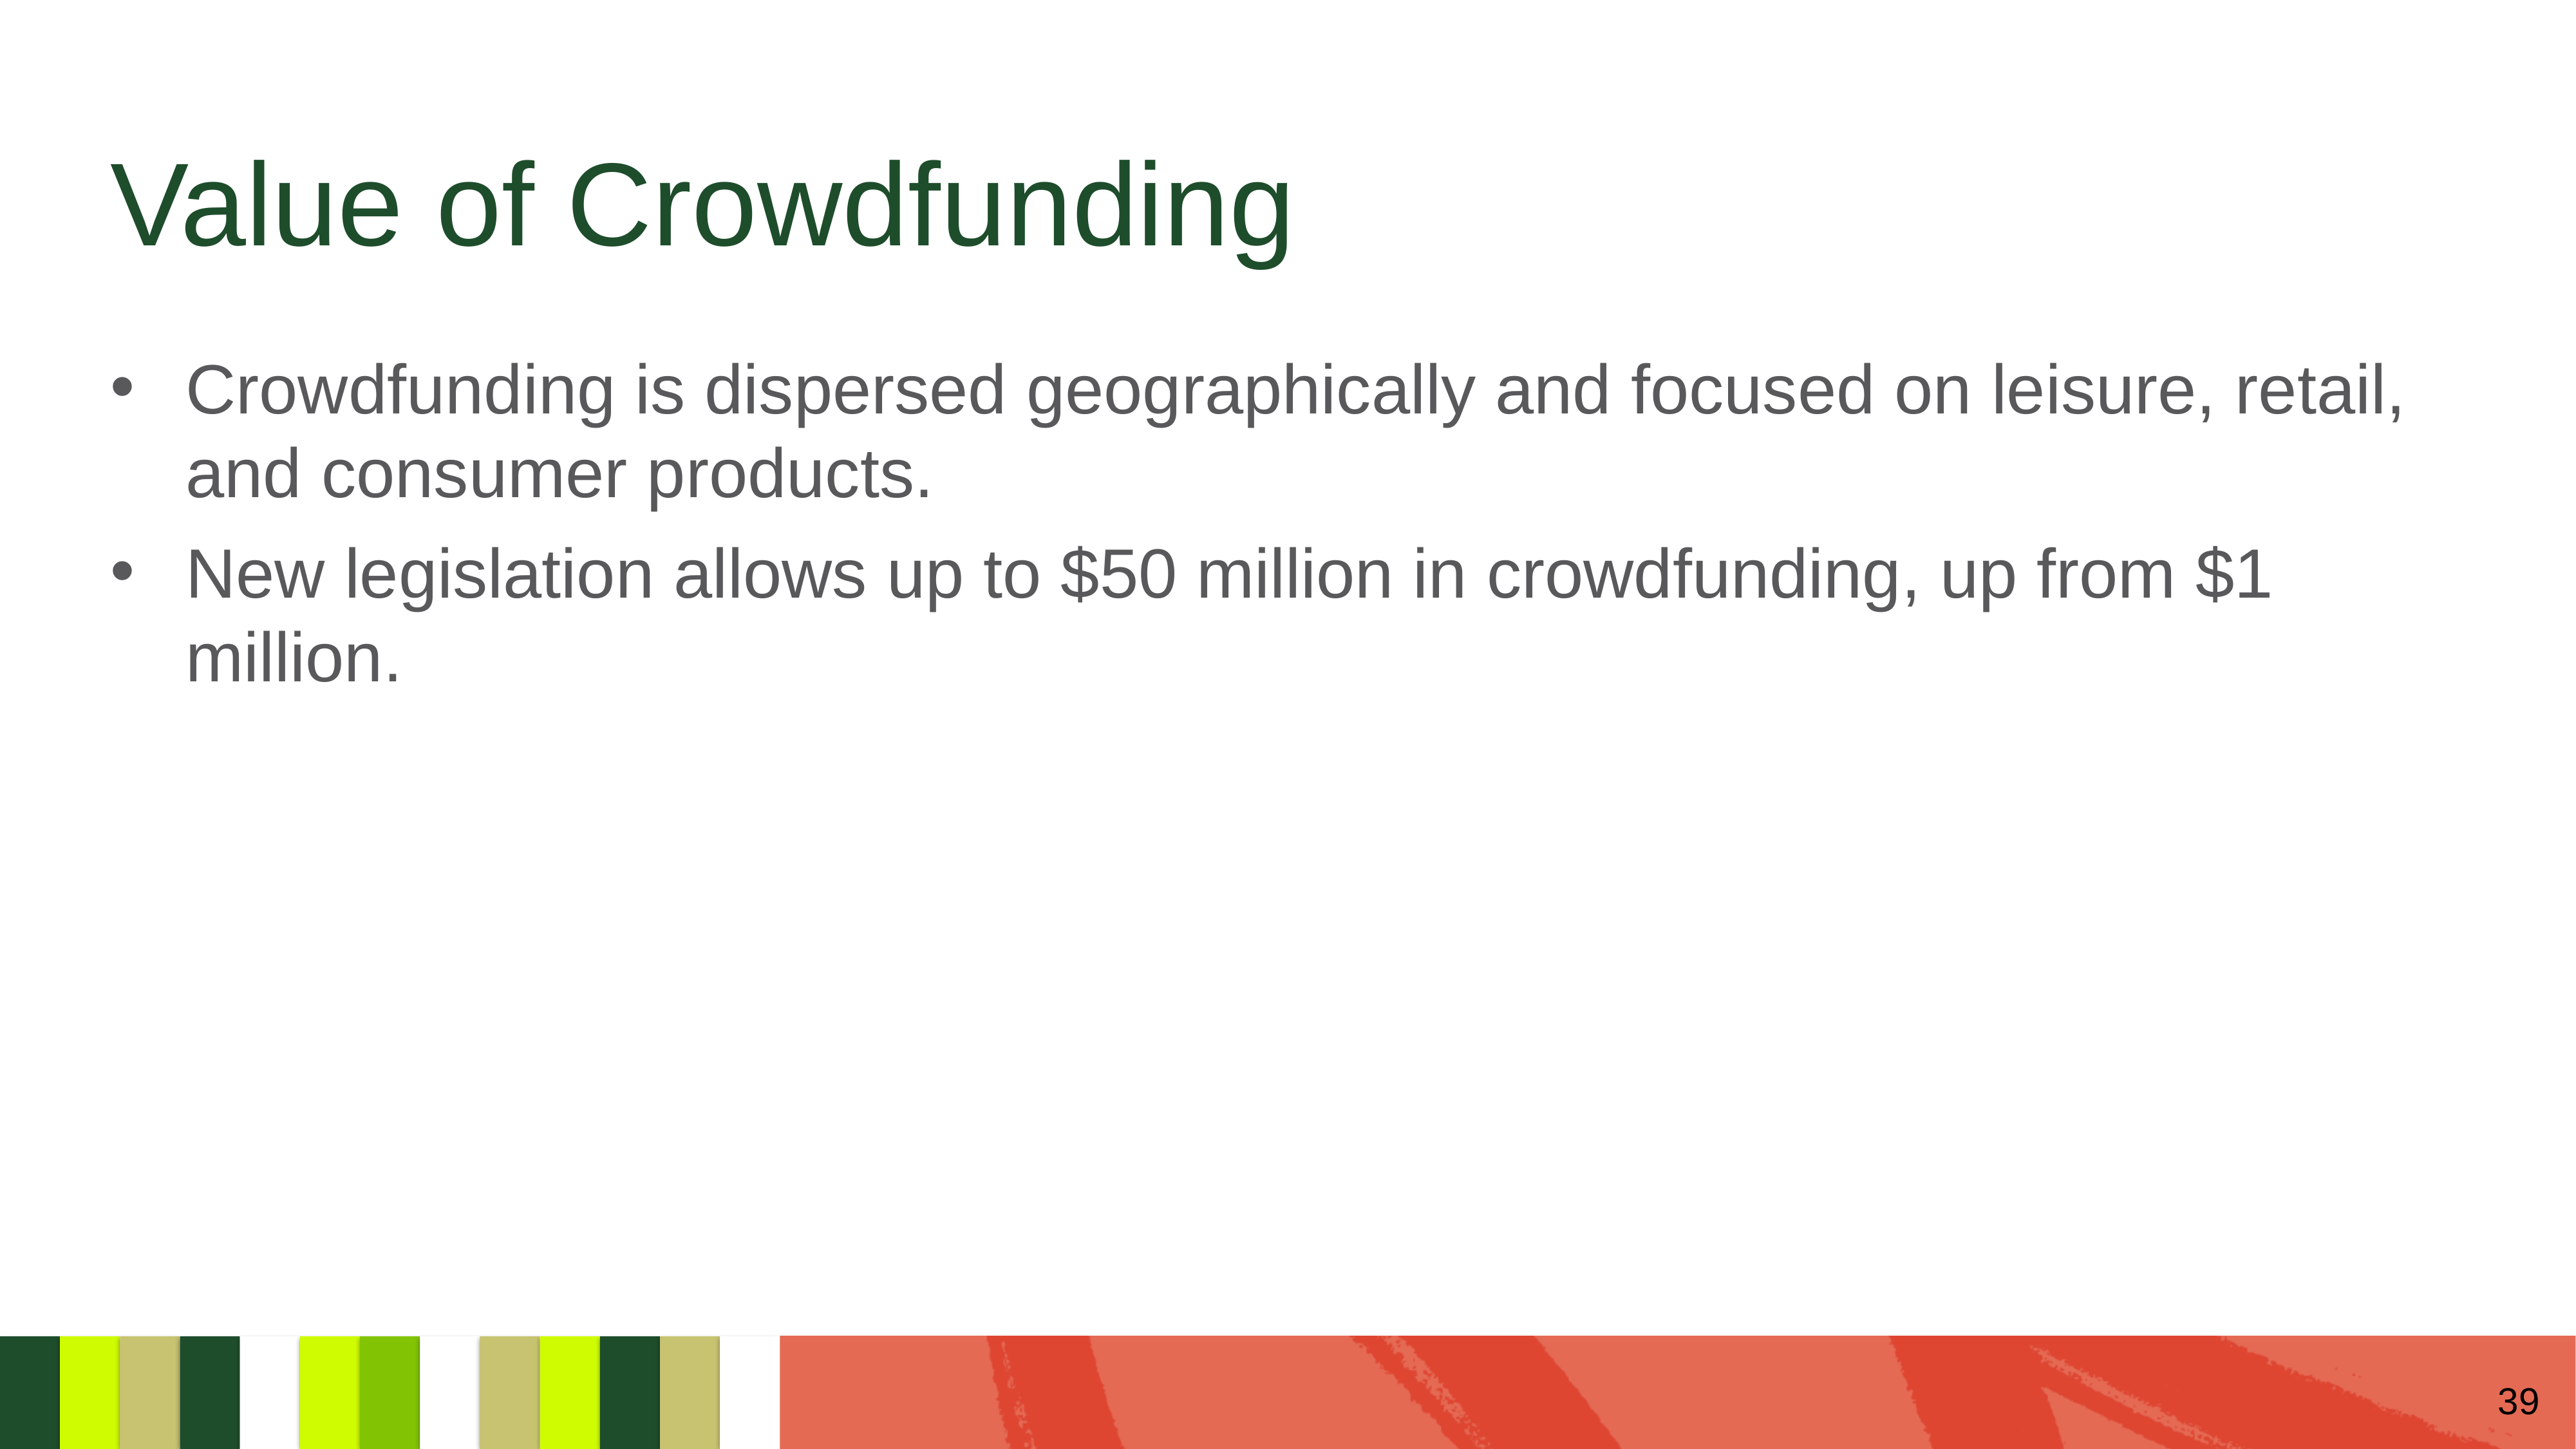

# Value of Crowdfunding
Crowdfunding is dispersed geographically and focused on leisure, retail, and consumer products.
New legislation allows up to $50 million in crowdfunding, up from $1 million.
39